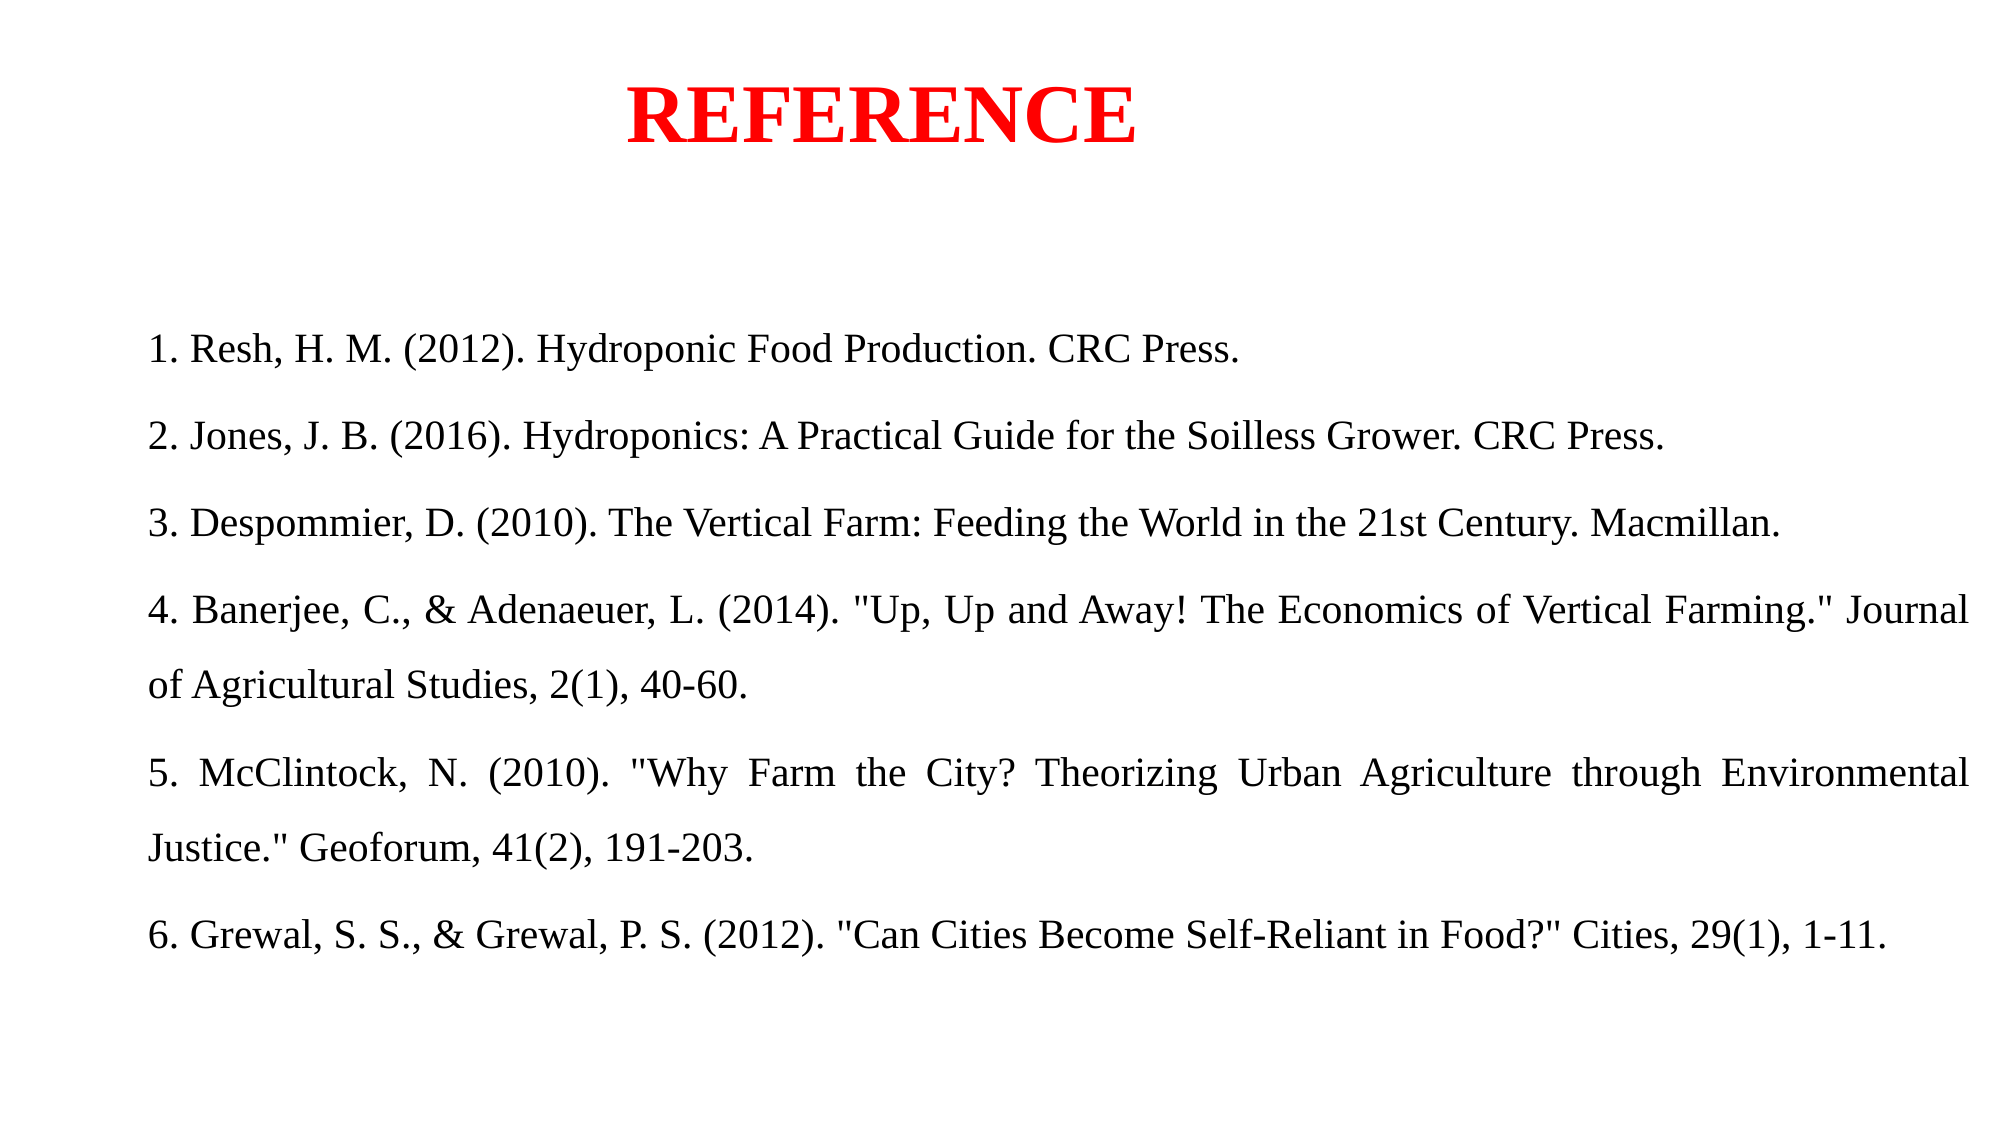

# REFERENCE
1. Resh, H. M. (2012). Hydroponic Food Production. CRC Press.
2. Jones, J. B. (2016). Hydroponics: A Practical Guide for the Soilless Grower. CRC Press.
3. Despommier, D. (2010). The Vertical Farm: Feeding the World in the 21st Century. Macmillan.
4. Banerjee, C., & Adenaeuer, L. (2014). "Up, Up and Away! The Economics of Vertical Farming." Journal of Agricultural Studies, 2(1), 40-60.
5. McClintock, N. (2010). "Why Farm the City? Theorizing Urban Agriculture through Environmental Justice." Geoforum, 41(2), 191-203.
6. Grewal, S. S., & Grewal, P. S. (2012). "Can Cities Become Self-Reliant in Food?" Cities, 29(1), 1-11.